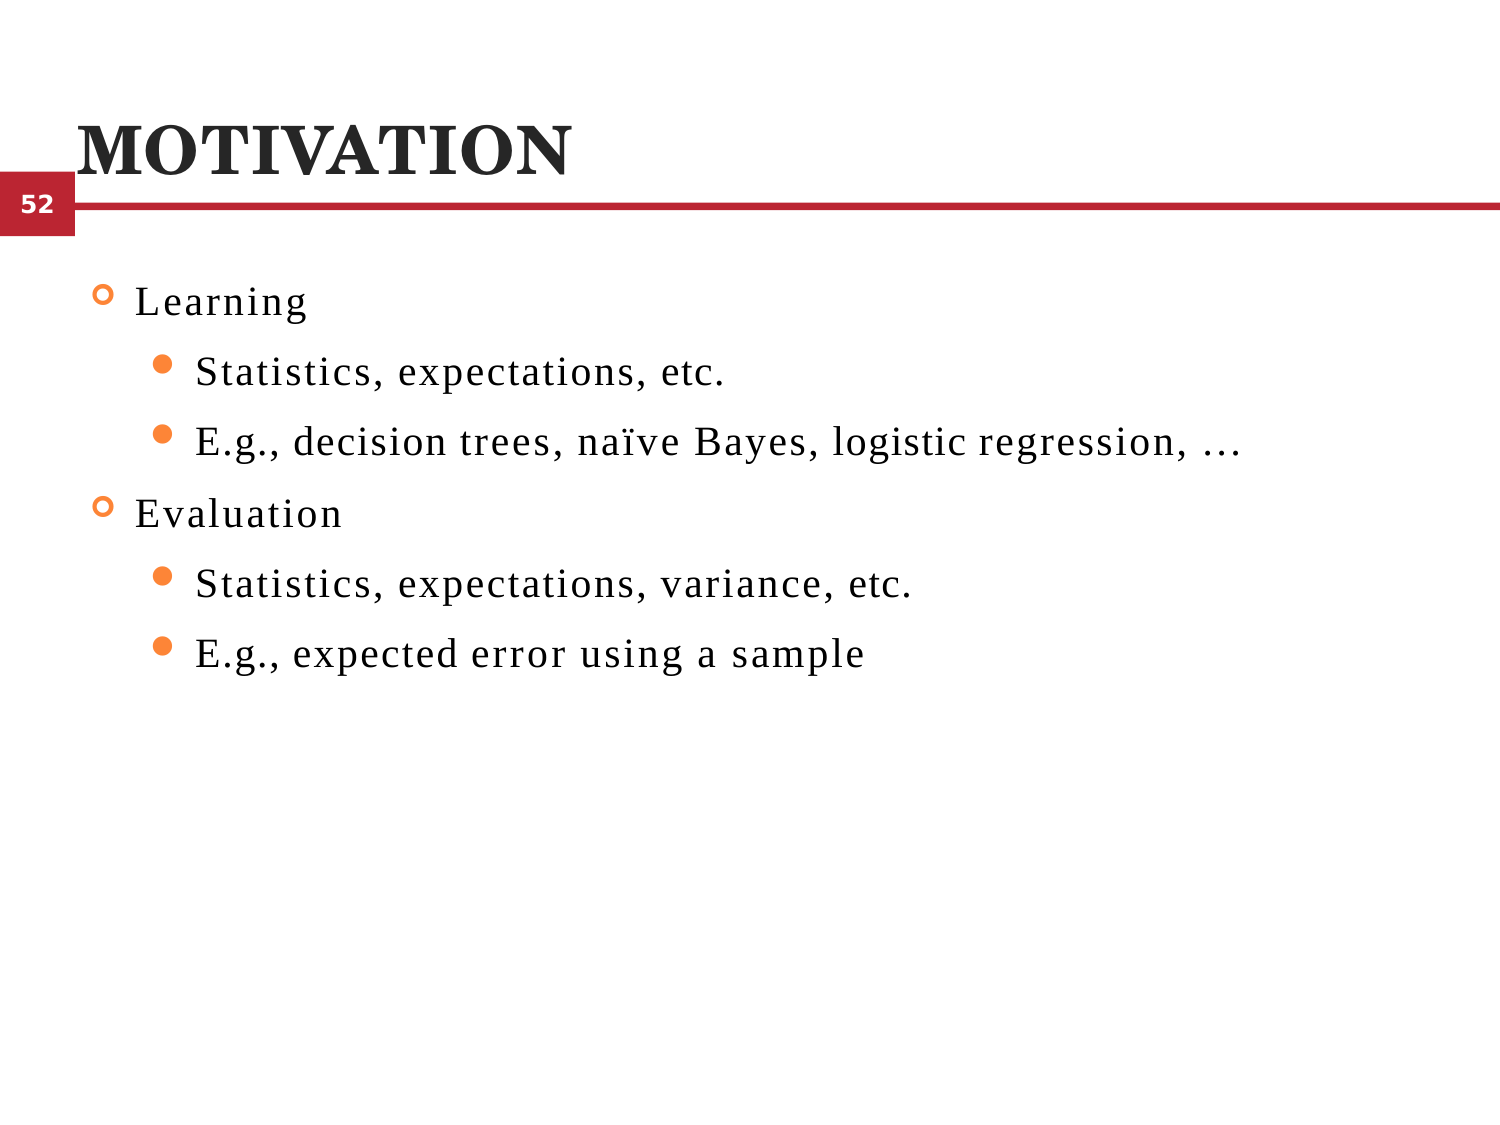

# Motivation
Learning
Statistics, expectations, etc.
E.g., decision trees, naïve Bayes, logistic regression, …
Evaluation
Statistics, expectations, variance, etc.
E.g., expected error using a sample
2